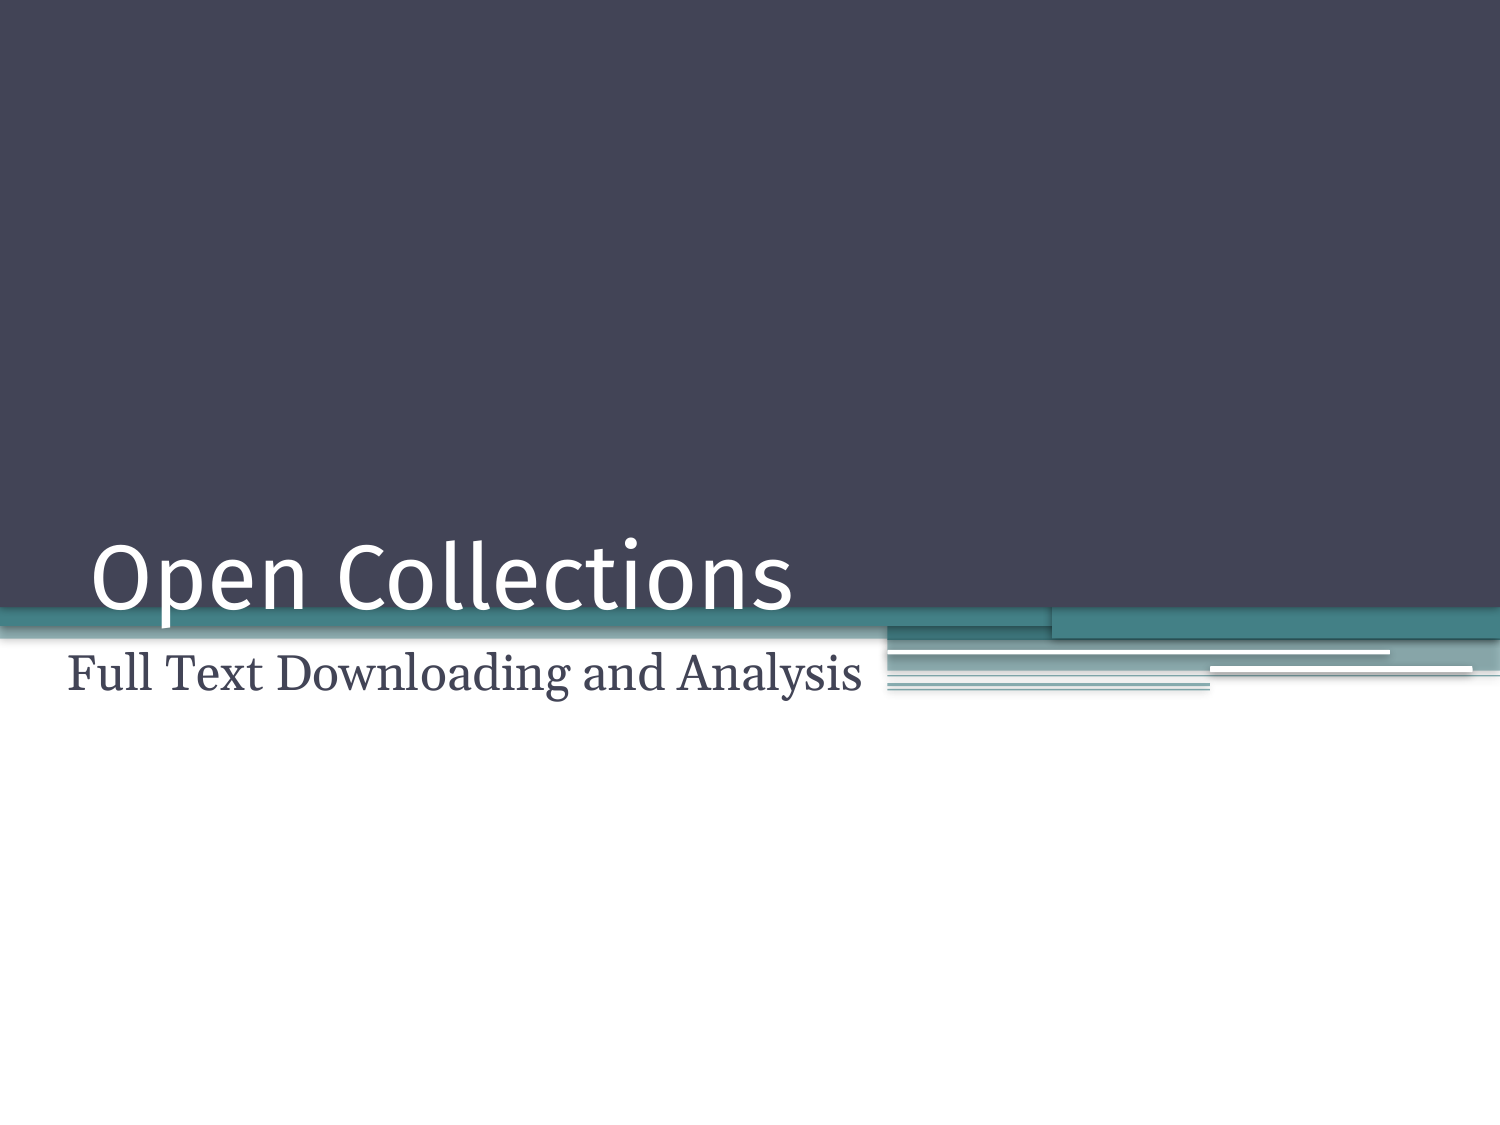

# Open Collections
Full Text Downloading and Analysis